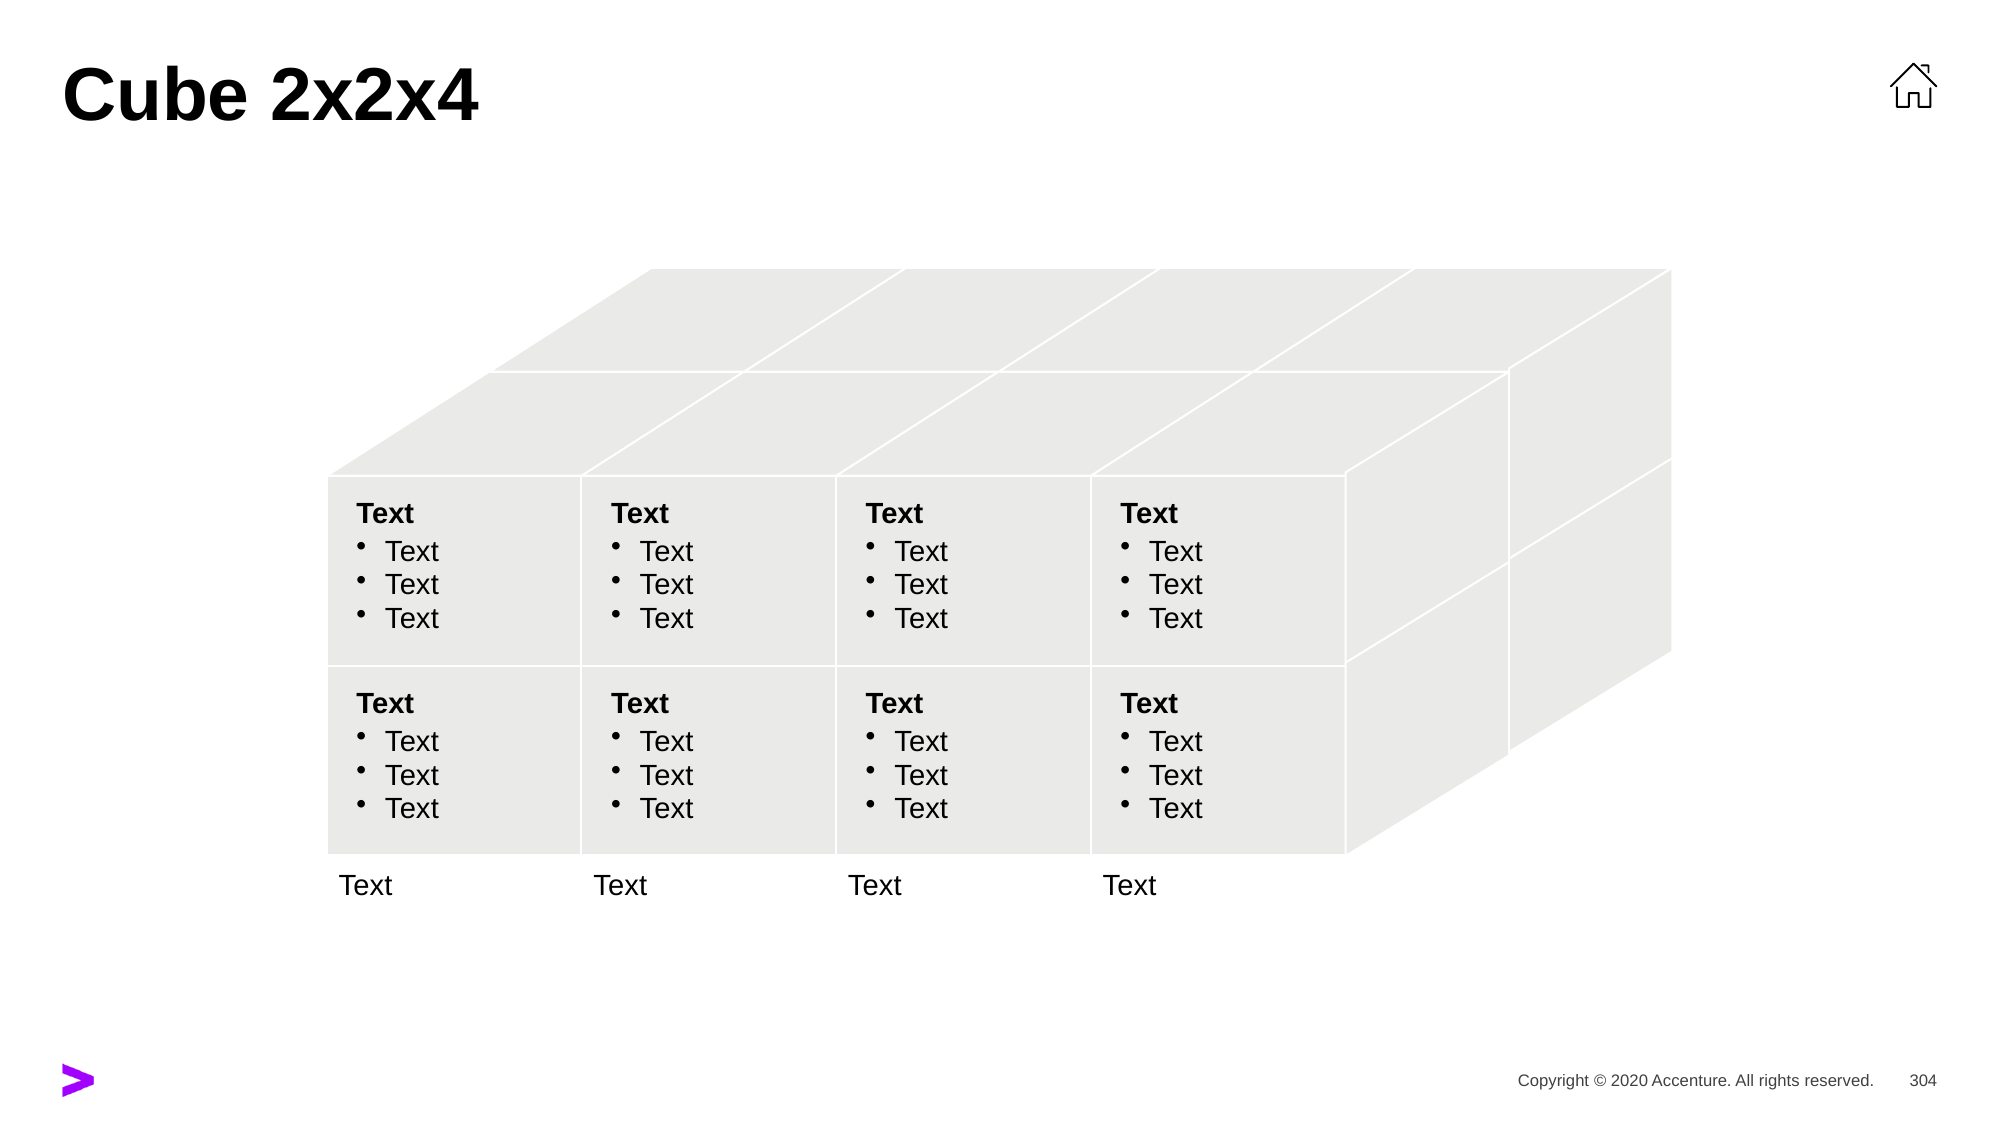

# Cube 2x2x4

Text
Text
Text
Text
Text
Text
Text
Text
Text
Text
Text
Text
Text
Text
Text
Text
Text
Text
Text
Text
Text
Text
Text
Text
Text
Text
Text
Text
Text
Text
Text
Text
Text
Text
Text
Text